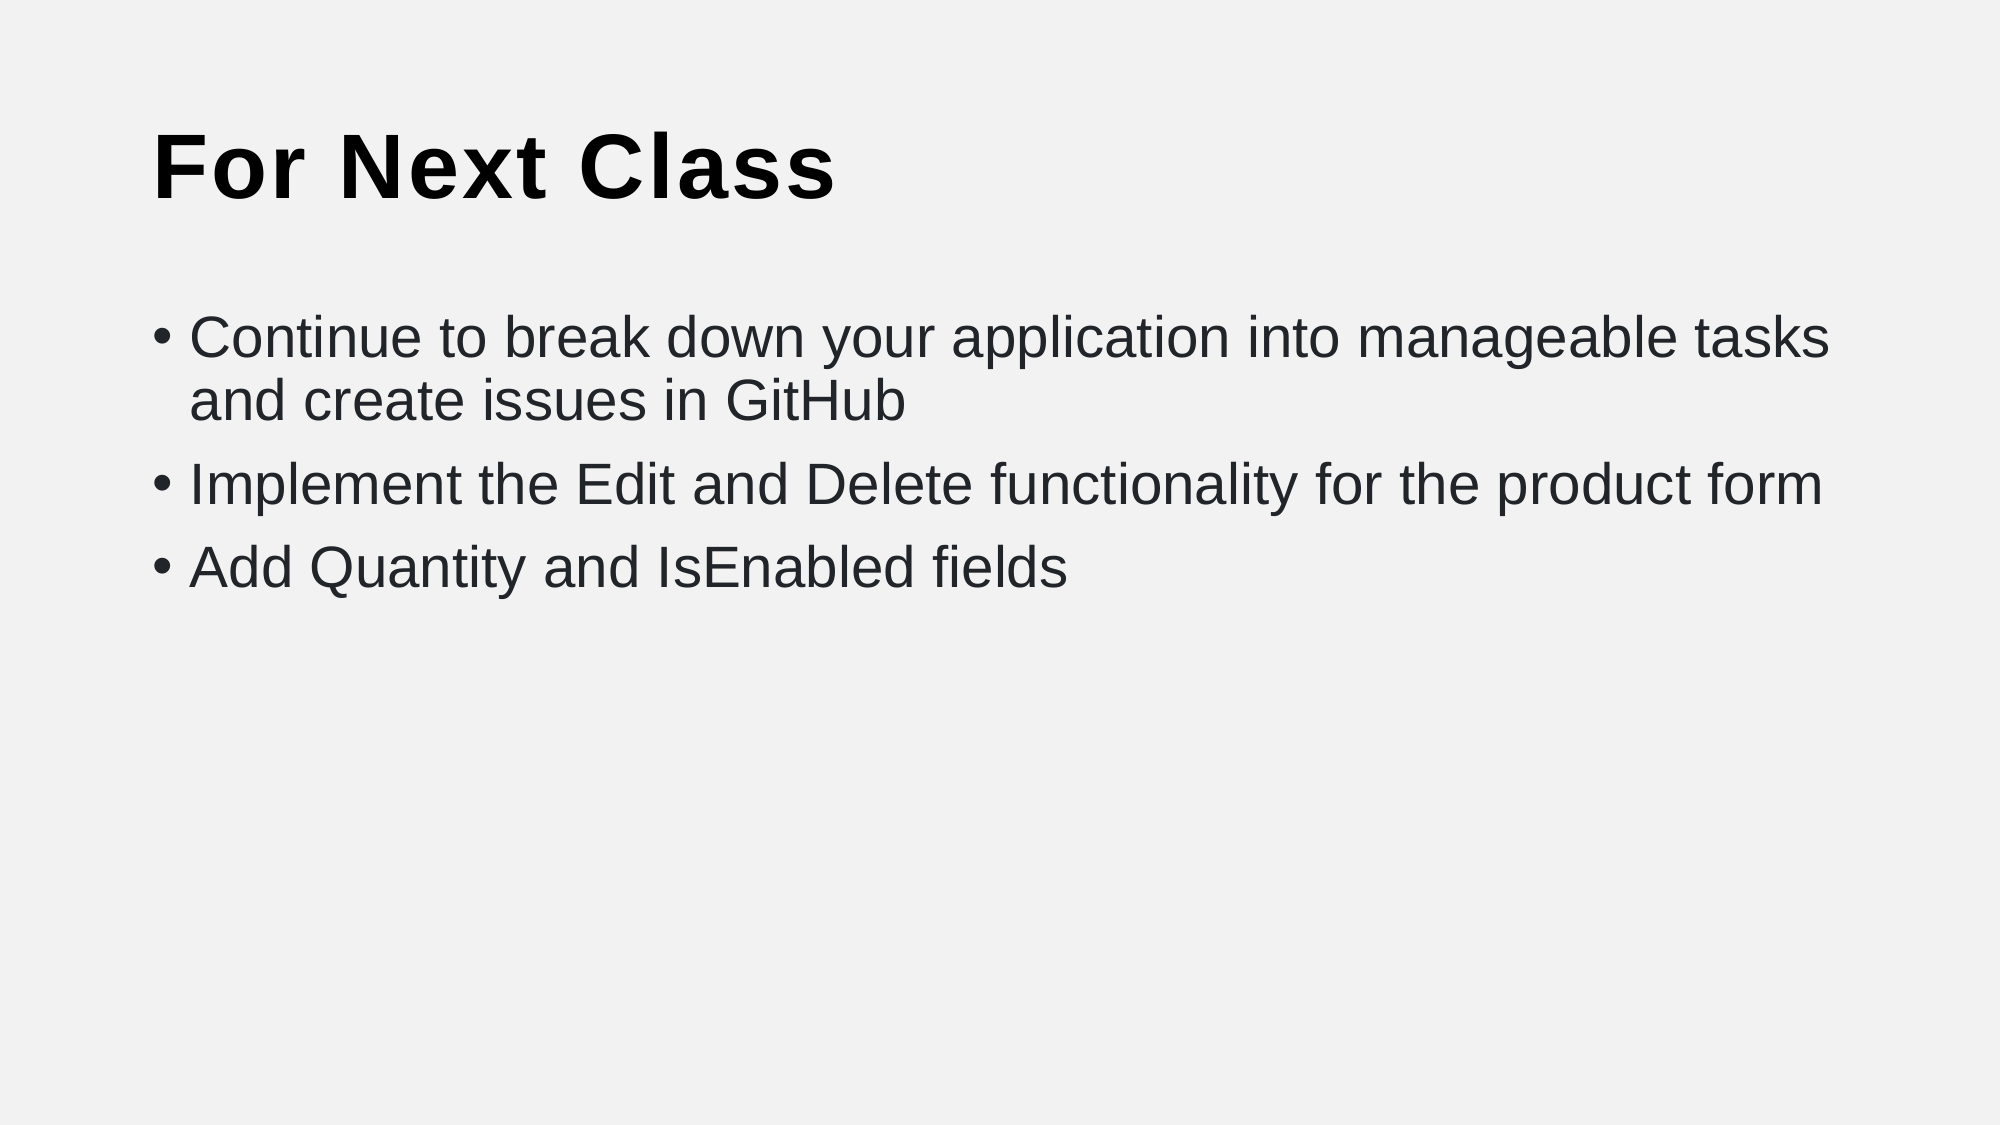

# For Next Class
Continue to break down your application into manageable tasks and create issues in GitHub
Implement the Edit and Delete functionality for the product form
Add Quantity and IsEnabled fields